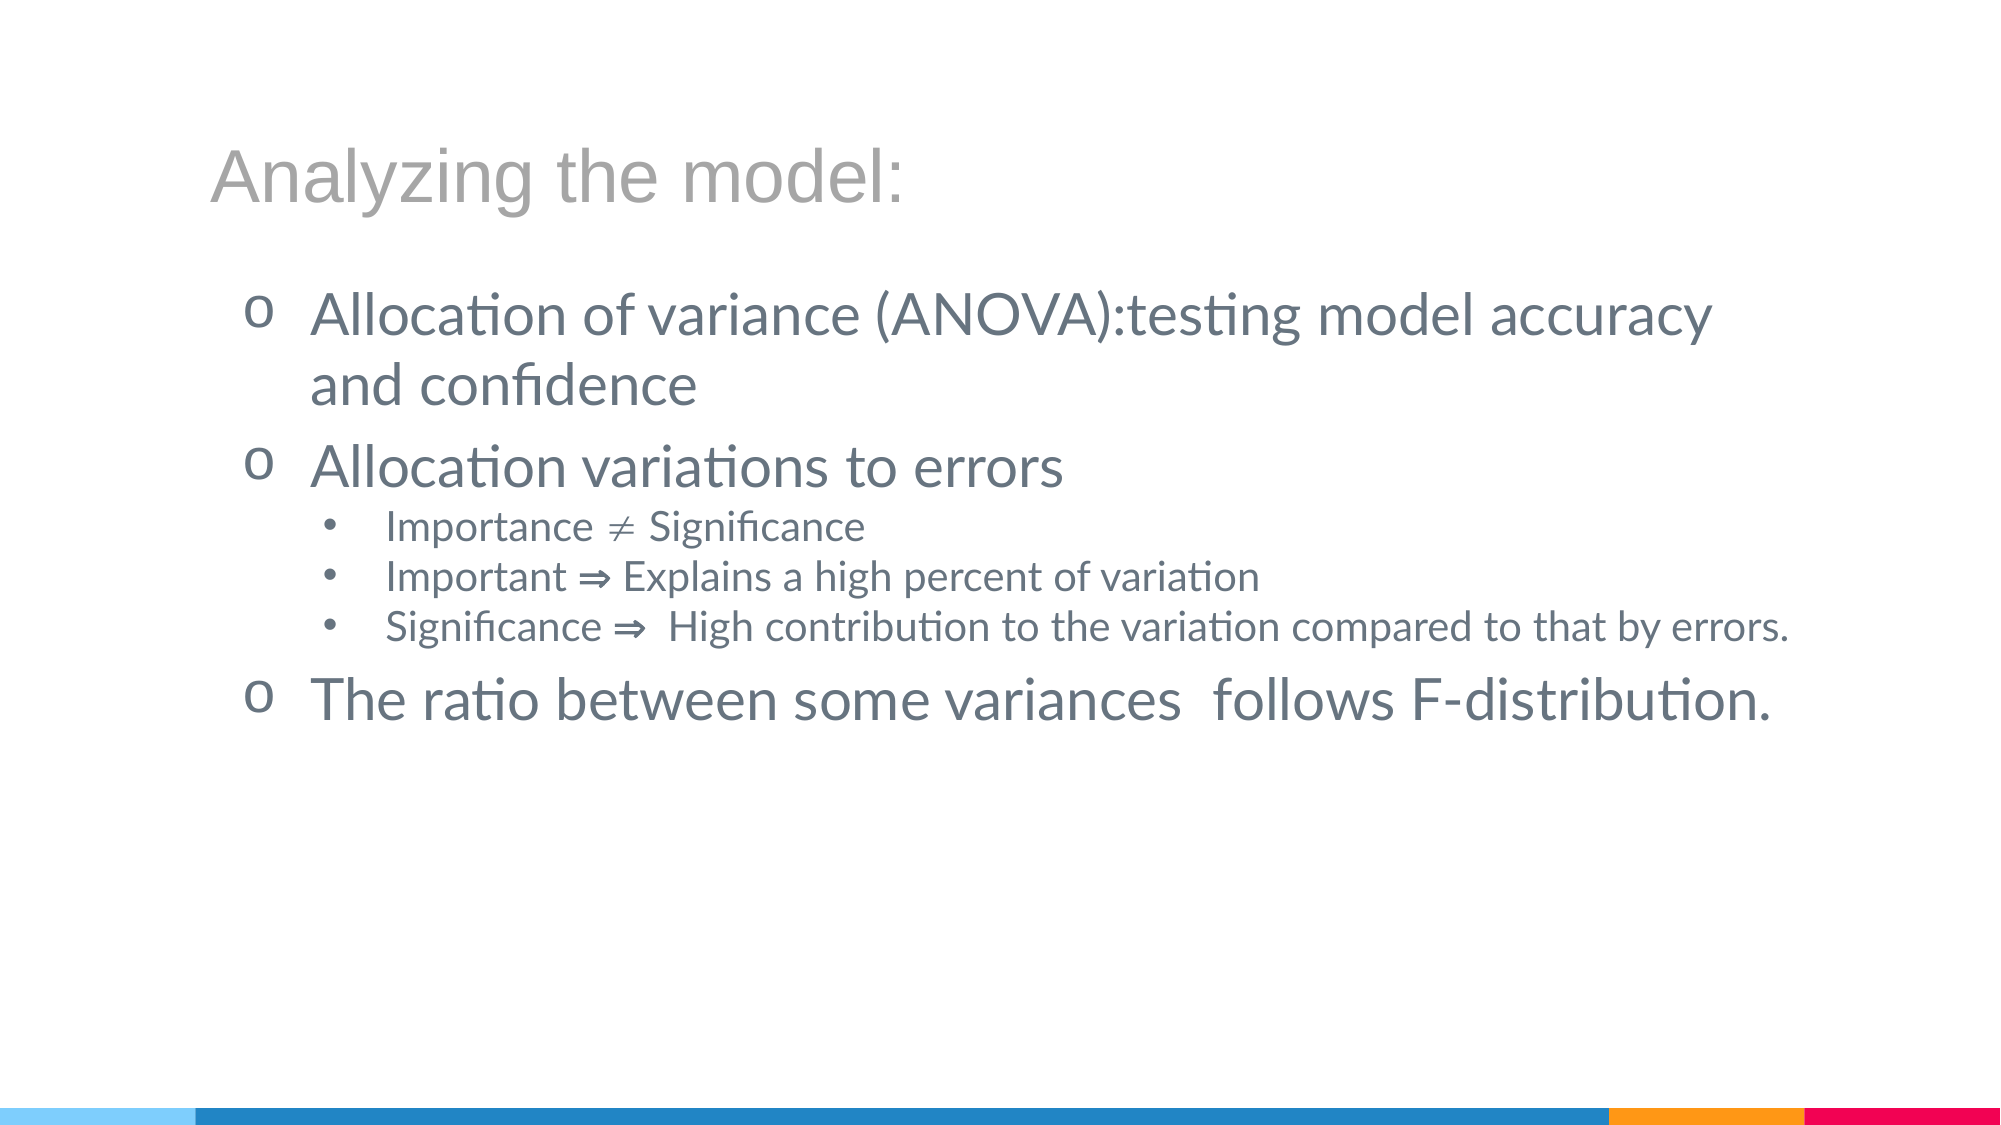

# Analyzing the model:
Allocation of variance (ANOVA):testing model accuracy and confidence
Allocation variations to errors
Importance ≠ Significance
Important ⇒ Explains a high percent of variation
Significance ⇒ High contribution to the variation compared to that by errors.
The ratio between some variances  follows F-distribution.